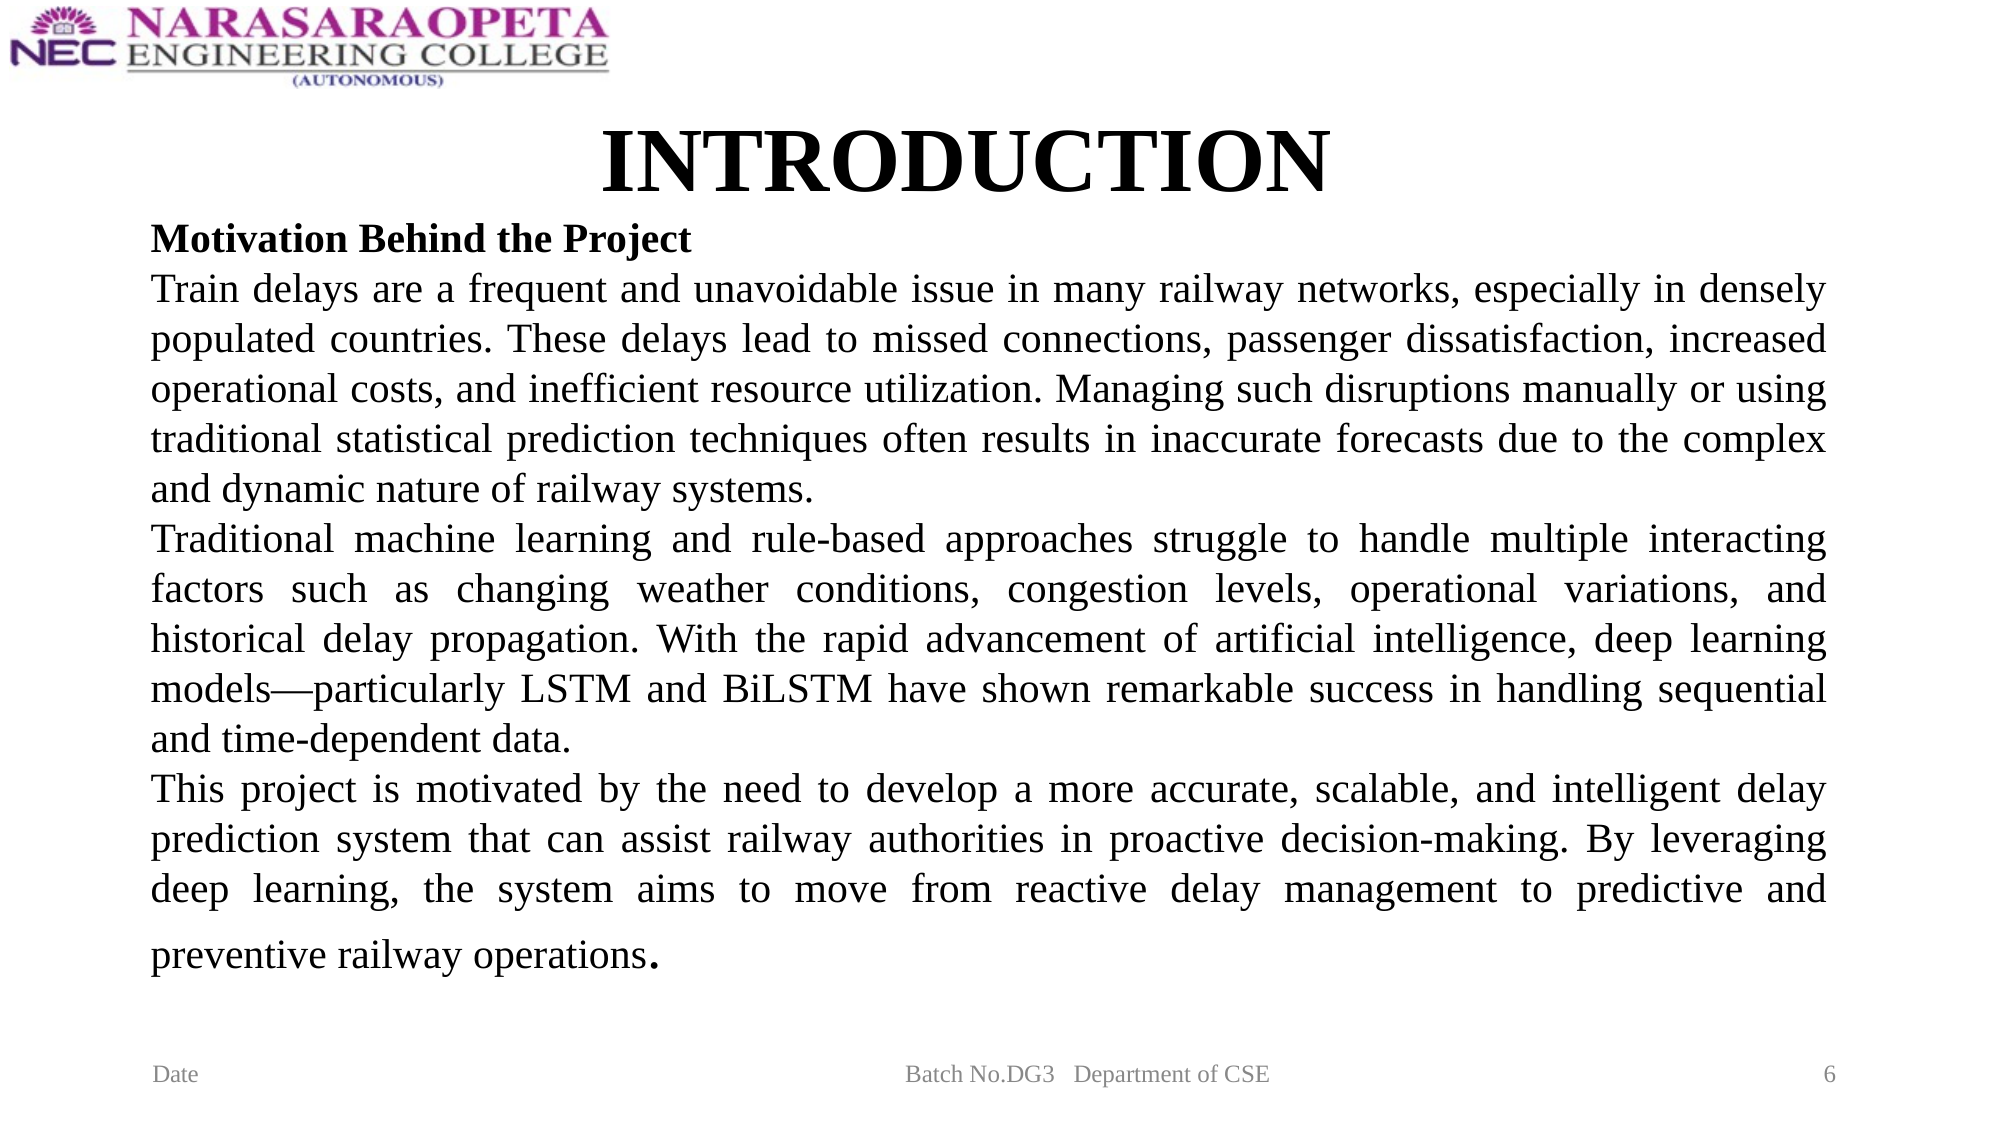

# INTRODUCTION
Motivation Behind the Project
Train delays are a frequent and unavoidable issue in many railway networks, especially in densely populated countries. These delays lead to missed connections, passenger dissatisfaction, increased operational costs, and inefficient resource utilization. Managing such disruptions manually or using traditional statistical prediction techniques often results in inaccurate forecasts due to the complex and dynamic nature of railway systems.
Traditional machine learning and rule-based approaches struggle to handle multiple interacting factors such as changing weather conditions, congestion levels, operational variations, and historical delay propagation. With the rapid advancement of artificial intelligence, deep learning models—particularly LSTM and BiLSTM have shown remarkable success in handling sequential and time-dependent data.
This project is motivated by the need to develop a more accurate, scalable, and intelligent delay prediction system that can assist railway authorities in proactive decision-making. By leveraging deep learning, the system aims to move from reactive delay management to predictive and preventive railway operations.
Date
Batch No.DG3   Department of CSE
6